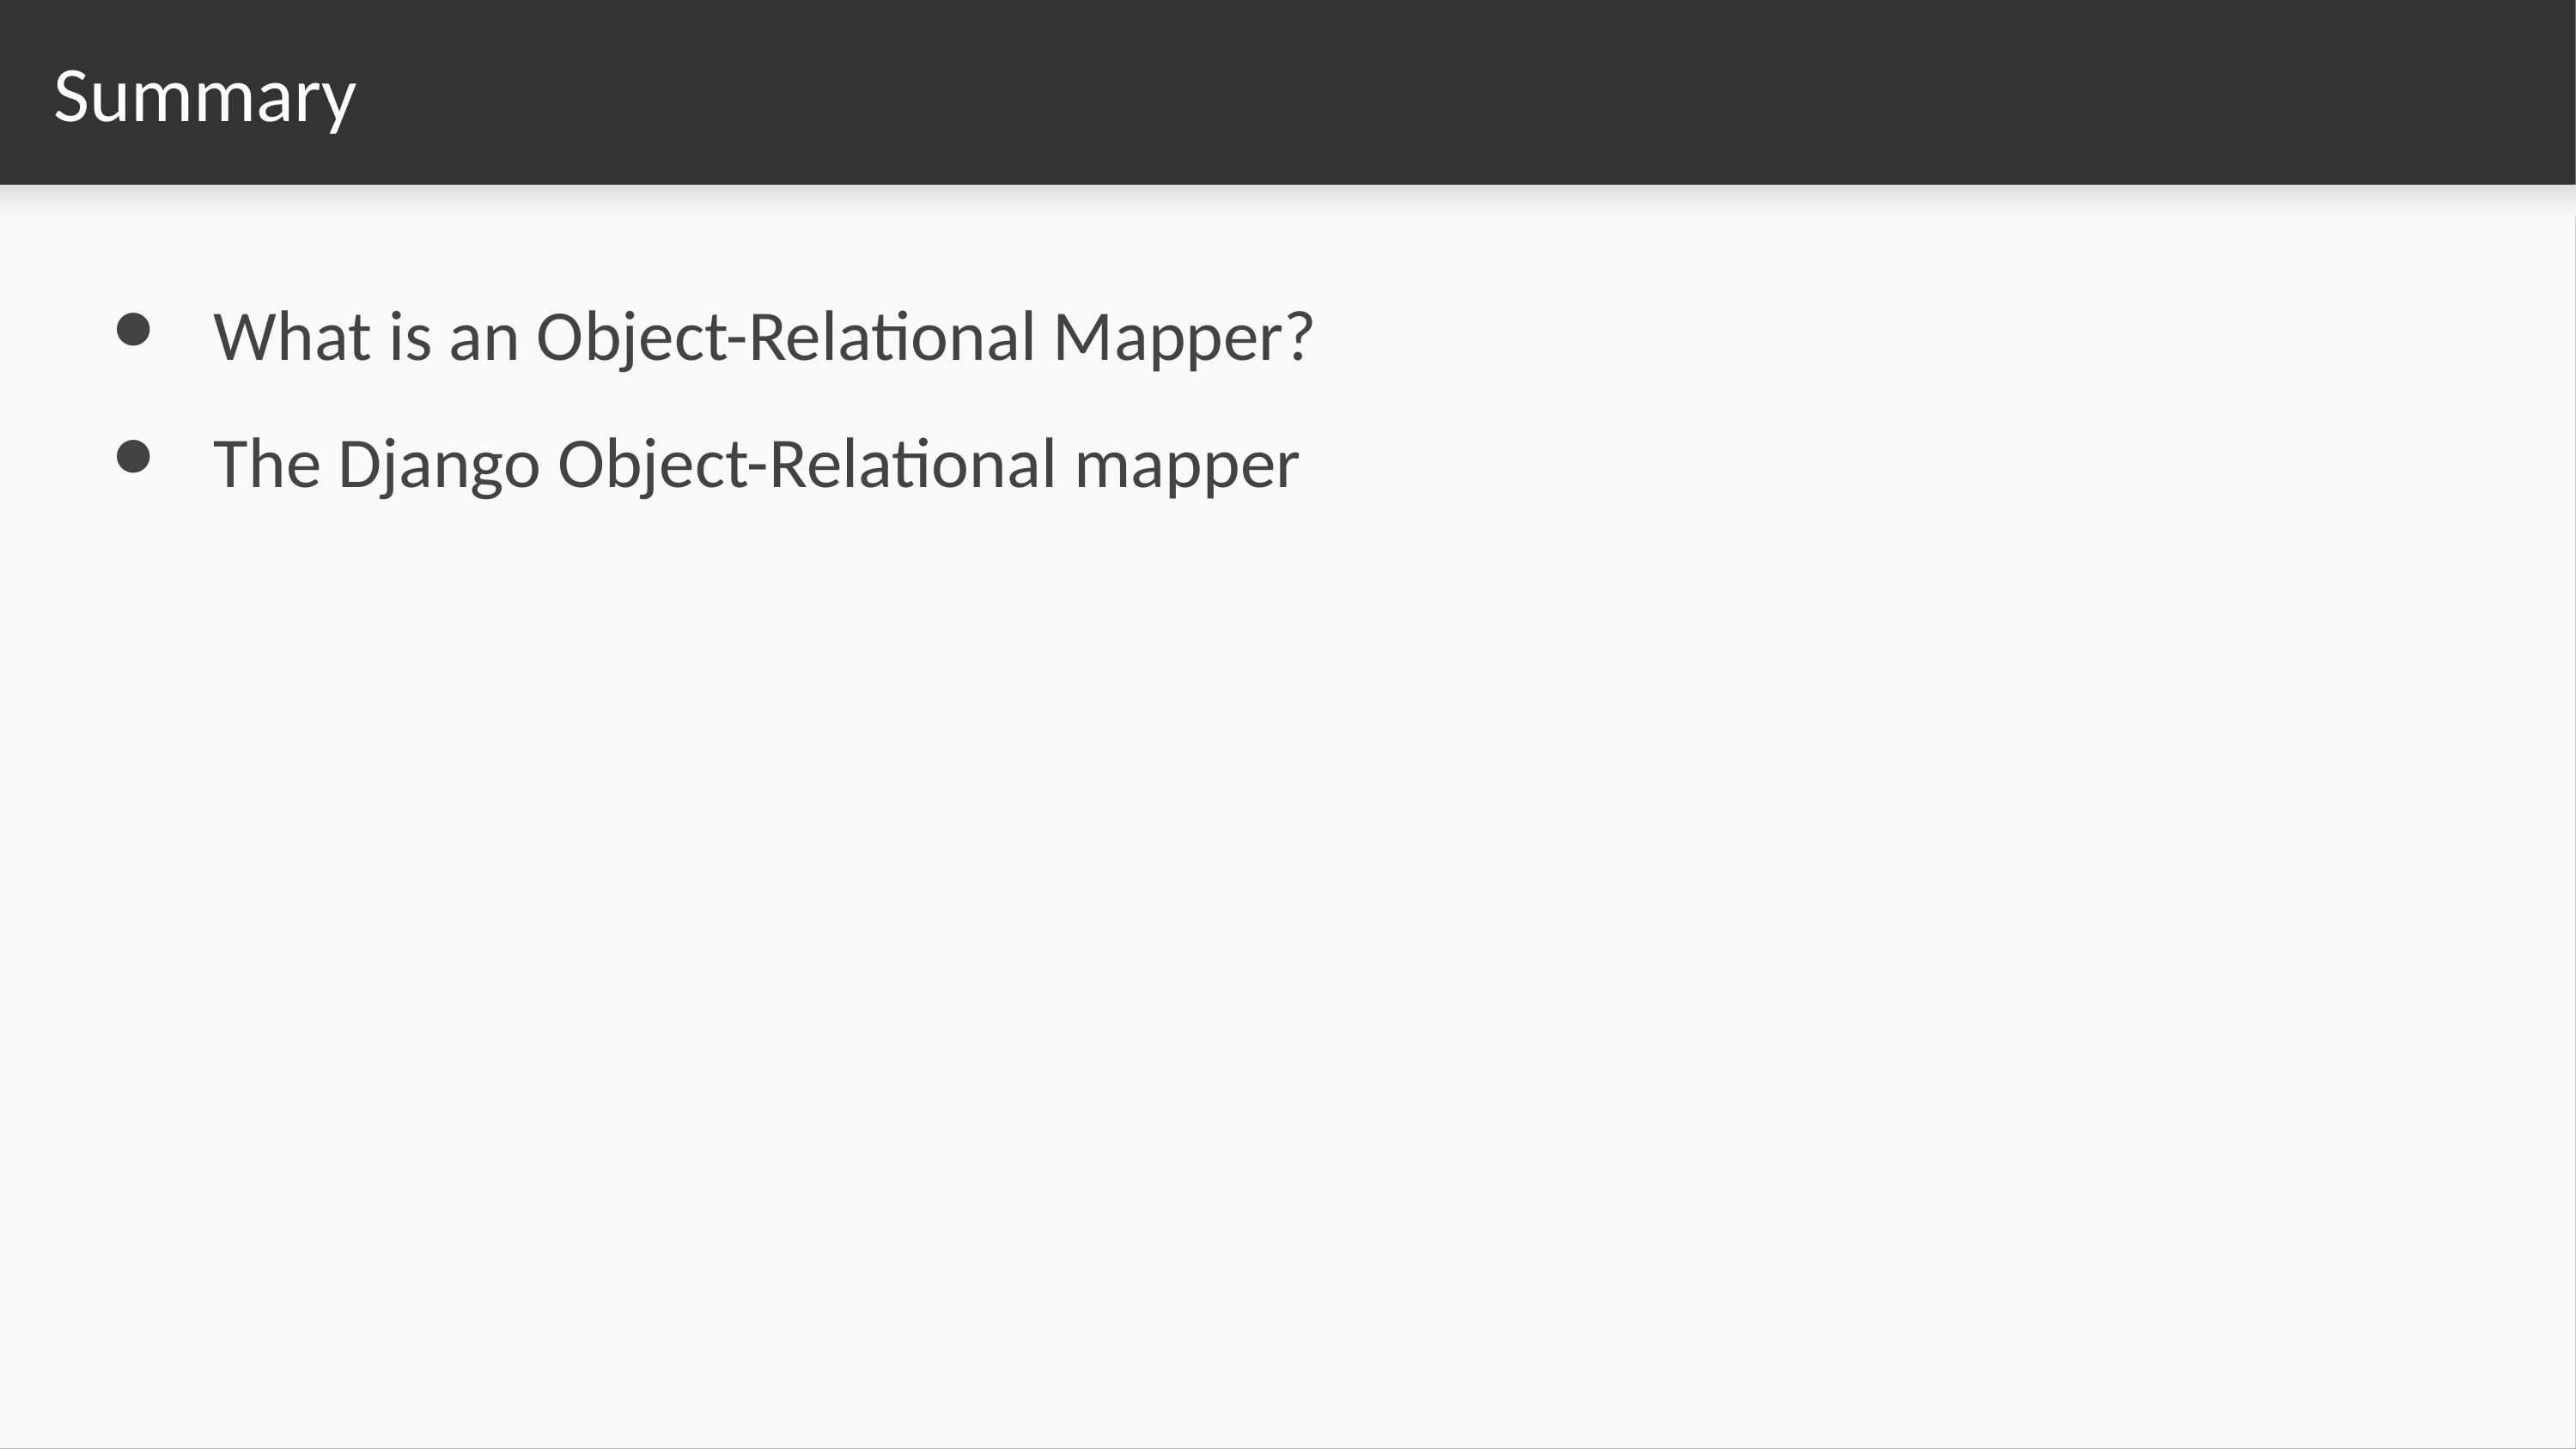

# Summary
What is an Object-Relational Mapper?
The Django Object-Relational mapper